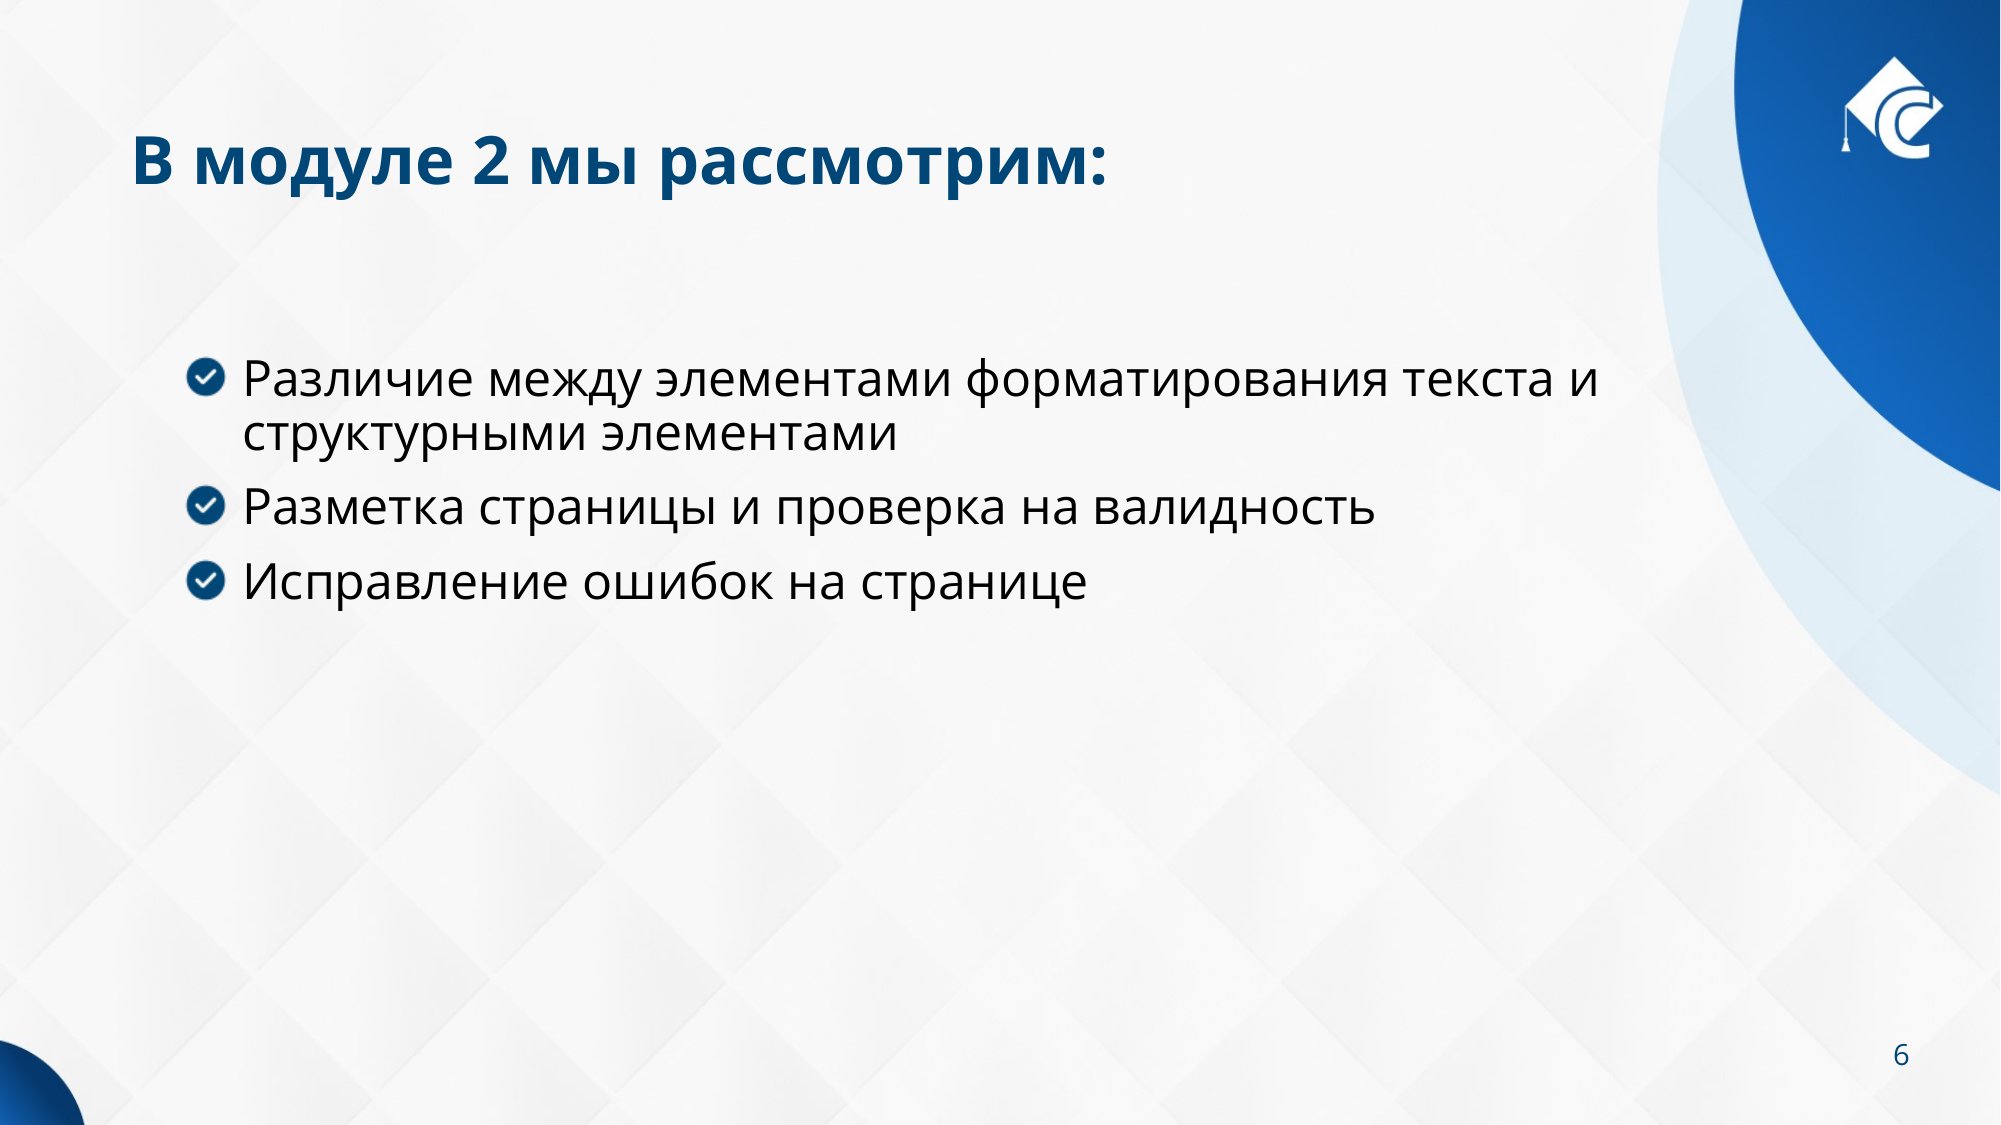

# В модуле 2 мы рассмотрим:
Различие между элементами форматирования текста и структурными элементами
Разметка страницы и проверка на валидность
Исправление ошибок на странице
6